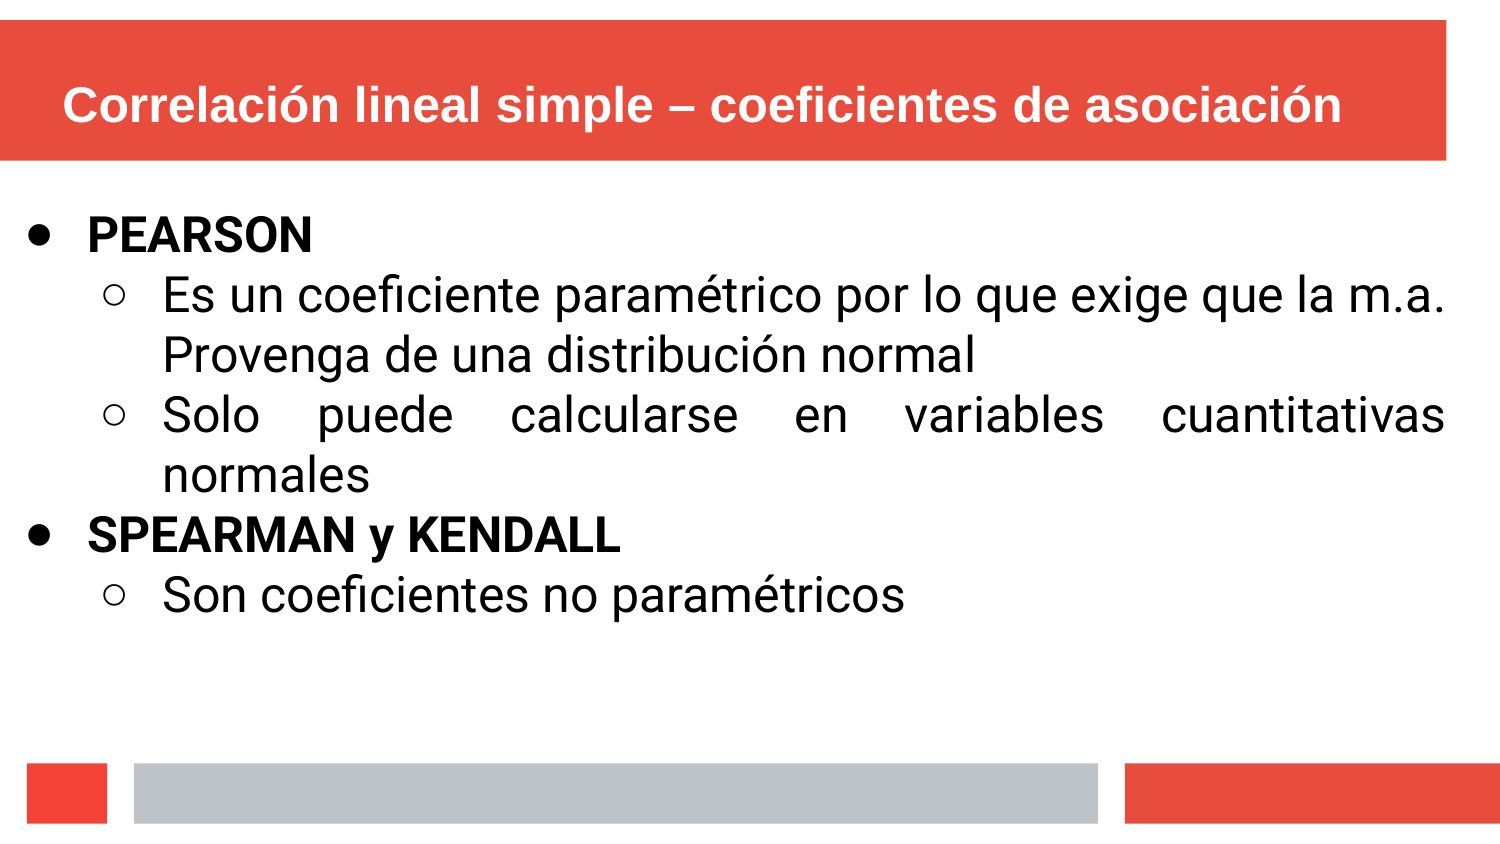

# Correlación lineal simple – coeficientes de asociación

PEARSON
Es un coeficiente paramétrico por lo que exige que la m.a. Provenga de una distribución normal
Solo puede calcularse en variables cuantitativas normales
SPEARMAN y KENDALL
Son coeficientes no paramétricos